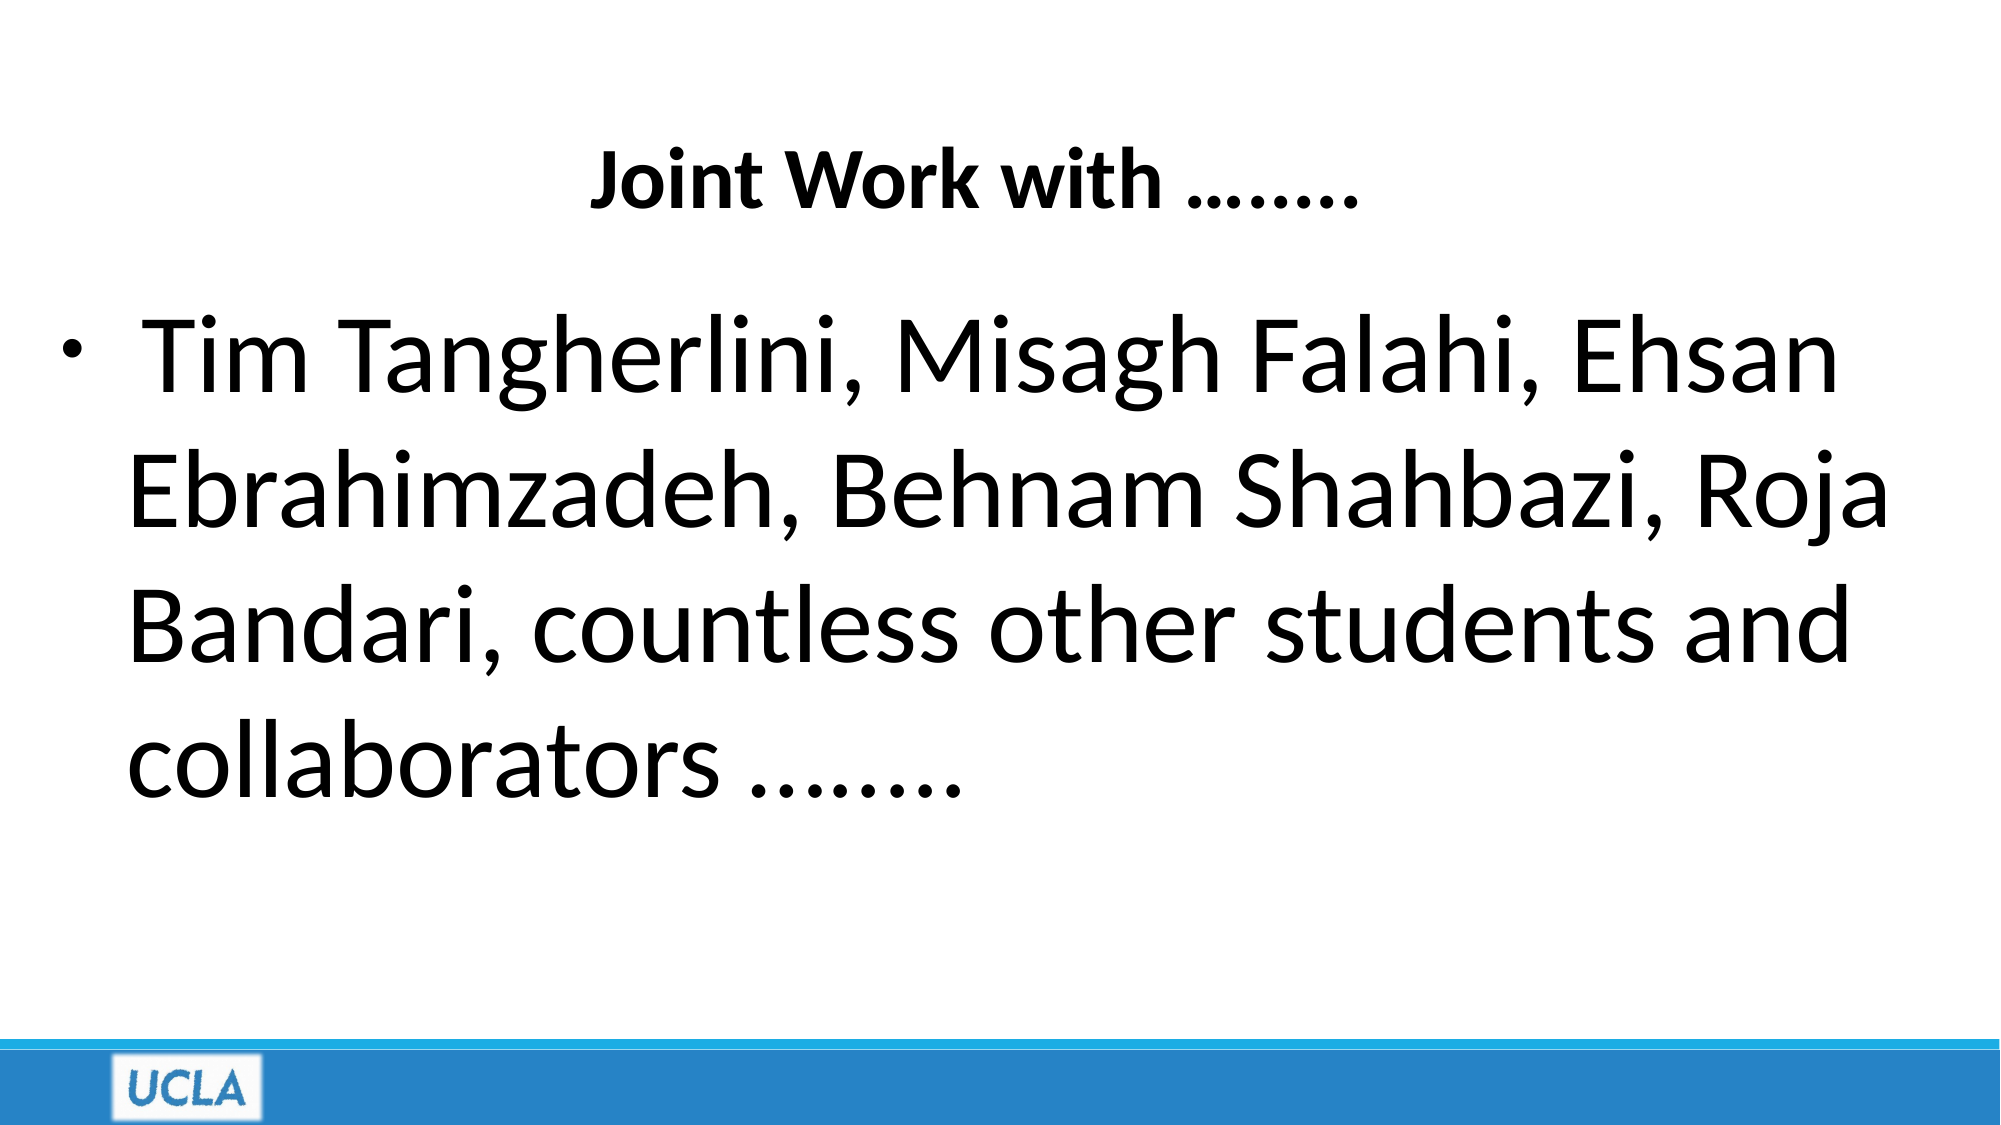

Joint Work with ….....
 Tim Tangherlini, Misagh Falahi, Ehsan Ebrahimzadeh, Behnam Shahbazi, Roja Bandari, countless other students and collaborators ….....